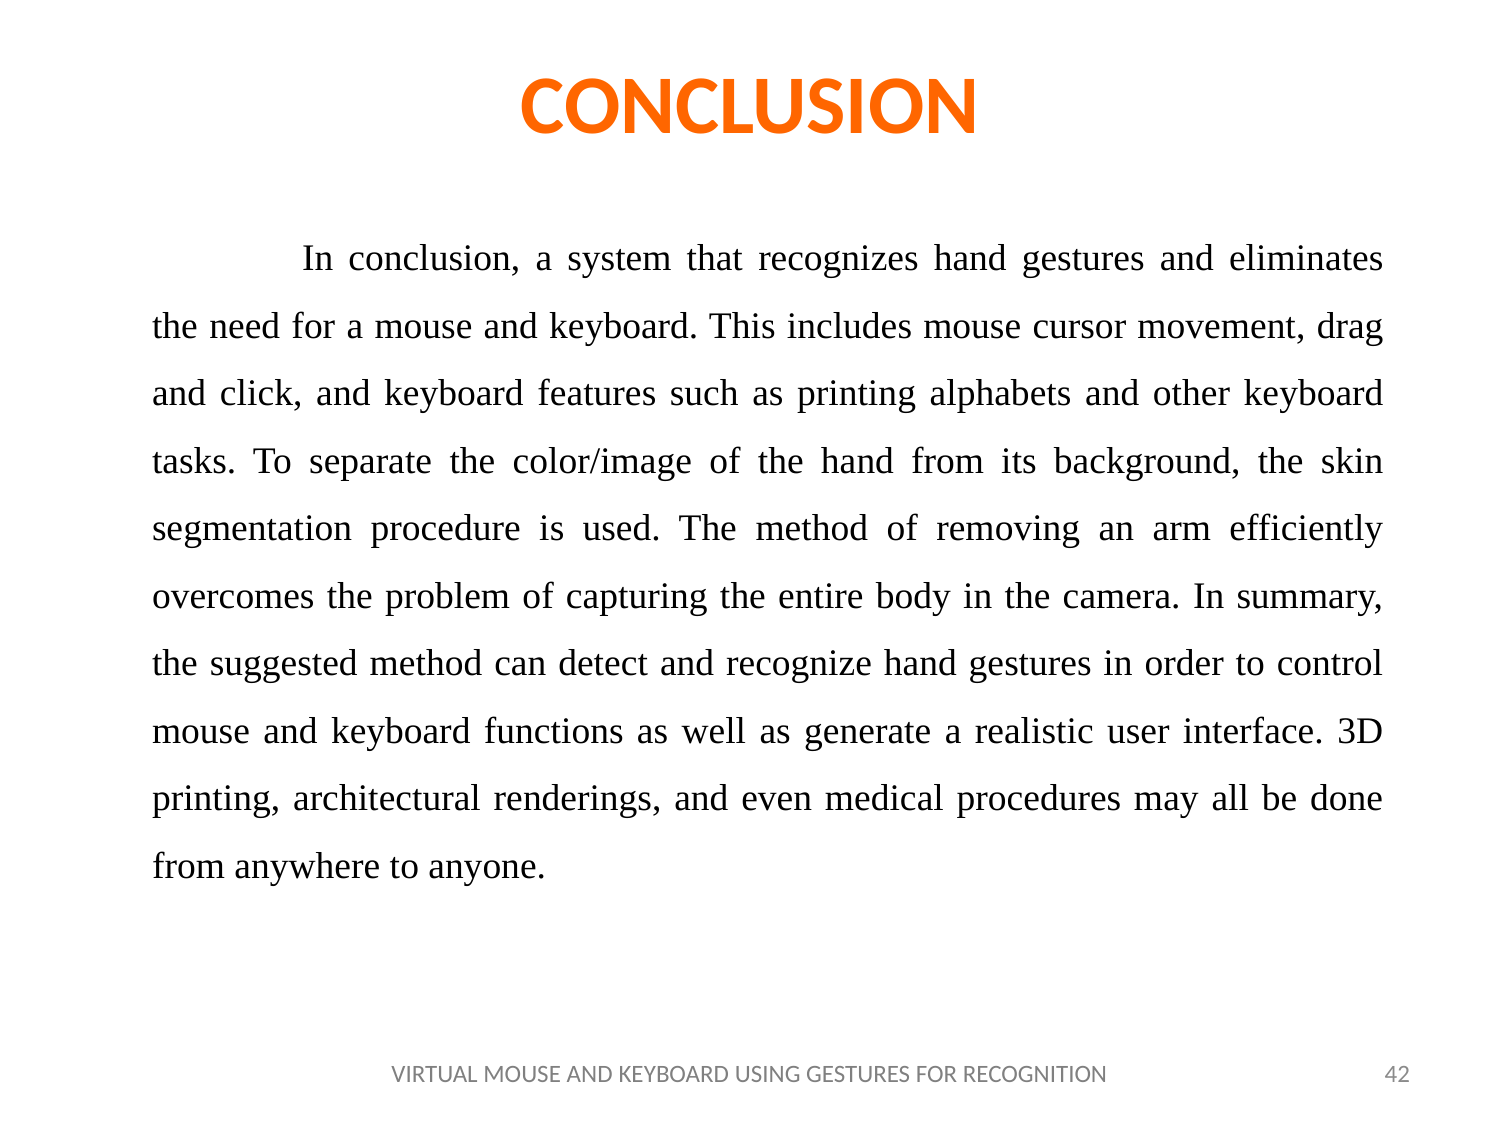

# CONCLUSION
	In conclusion, a system that recognizes hand gestures and eliminates the need for a mouse and keyboard. This includes mouse cursor movement, drag and click, and keyboard features such as printing alphabets and other keyboard tasks. To separate the color/image of the hand from its background, the skin segmentation procedure is used. The method of removing an arm efficiently overcomes the problem of capturing the entire body in the camera. In summary, the suggested method can detect and recognize hand gestures in order to control mouse and keyboard functions as well as generate a realistic user interface. 3D printing, architectural renderings, and even medical procedures may all be done from anywhere to anyone.
VIRTUAL MOUSE AND KEYBOARD USING GESTURES FOR RECOGNITION
42